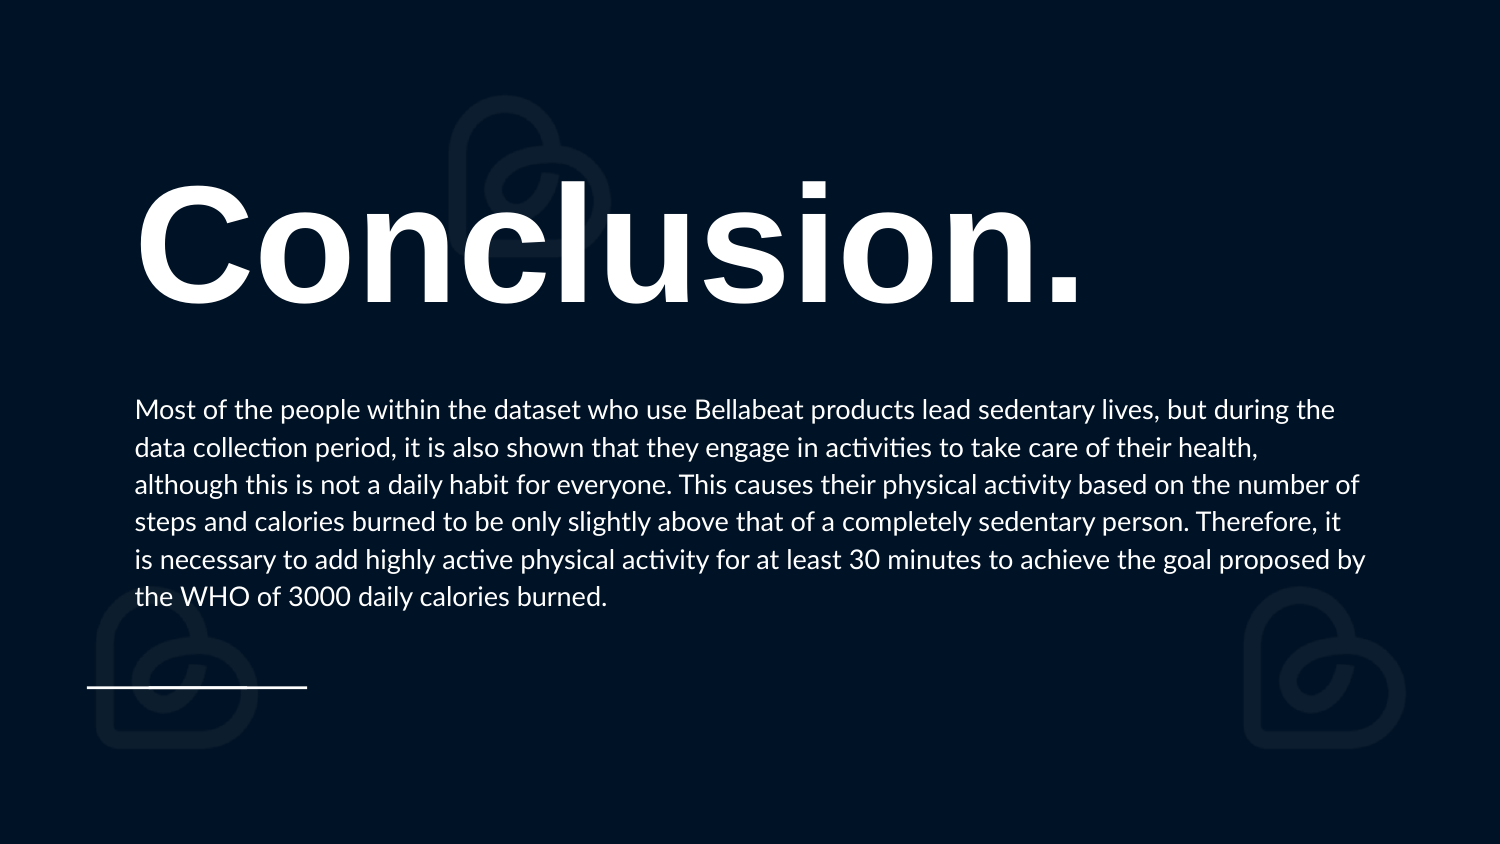

# Conclusion.
Most of the people within the dataset who use Bellabeat products lead sedentary lives, but during the data collection period, it is also shown that they engage in activities to take care of their health, although this is not a daily habit for everyone. This causes their physical activity based on the number of steps and calories burned to be only slightly above that of a completely sedentary person. Therefore, it is necessary to add highly active physical activity for at least 30 minutes to achieve the goal proposed by the WHO of 3000 daily calories burned.